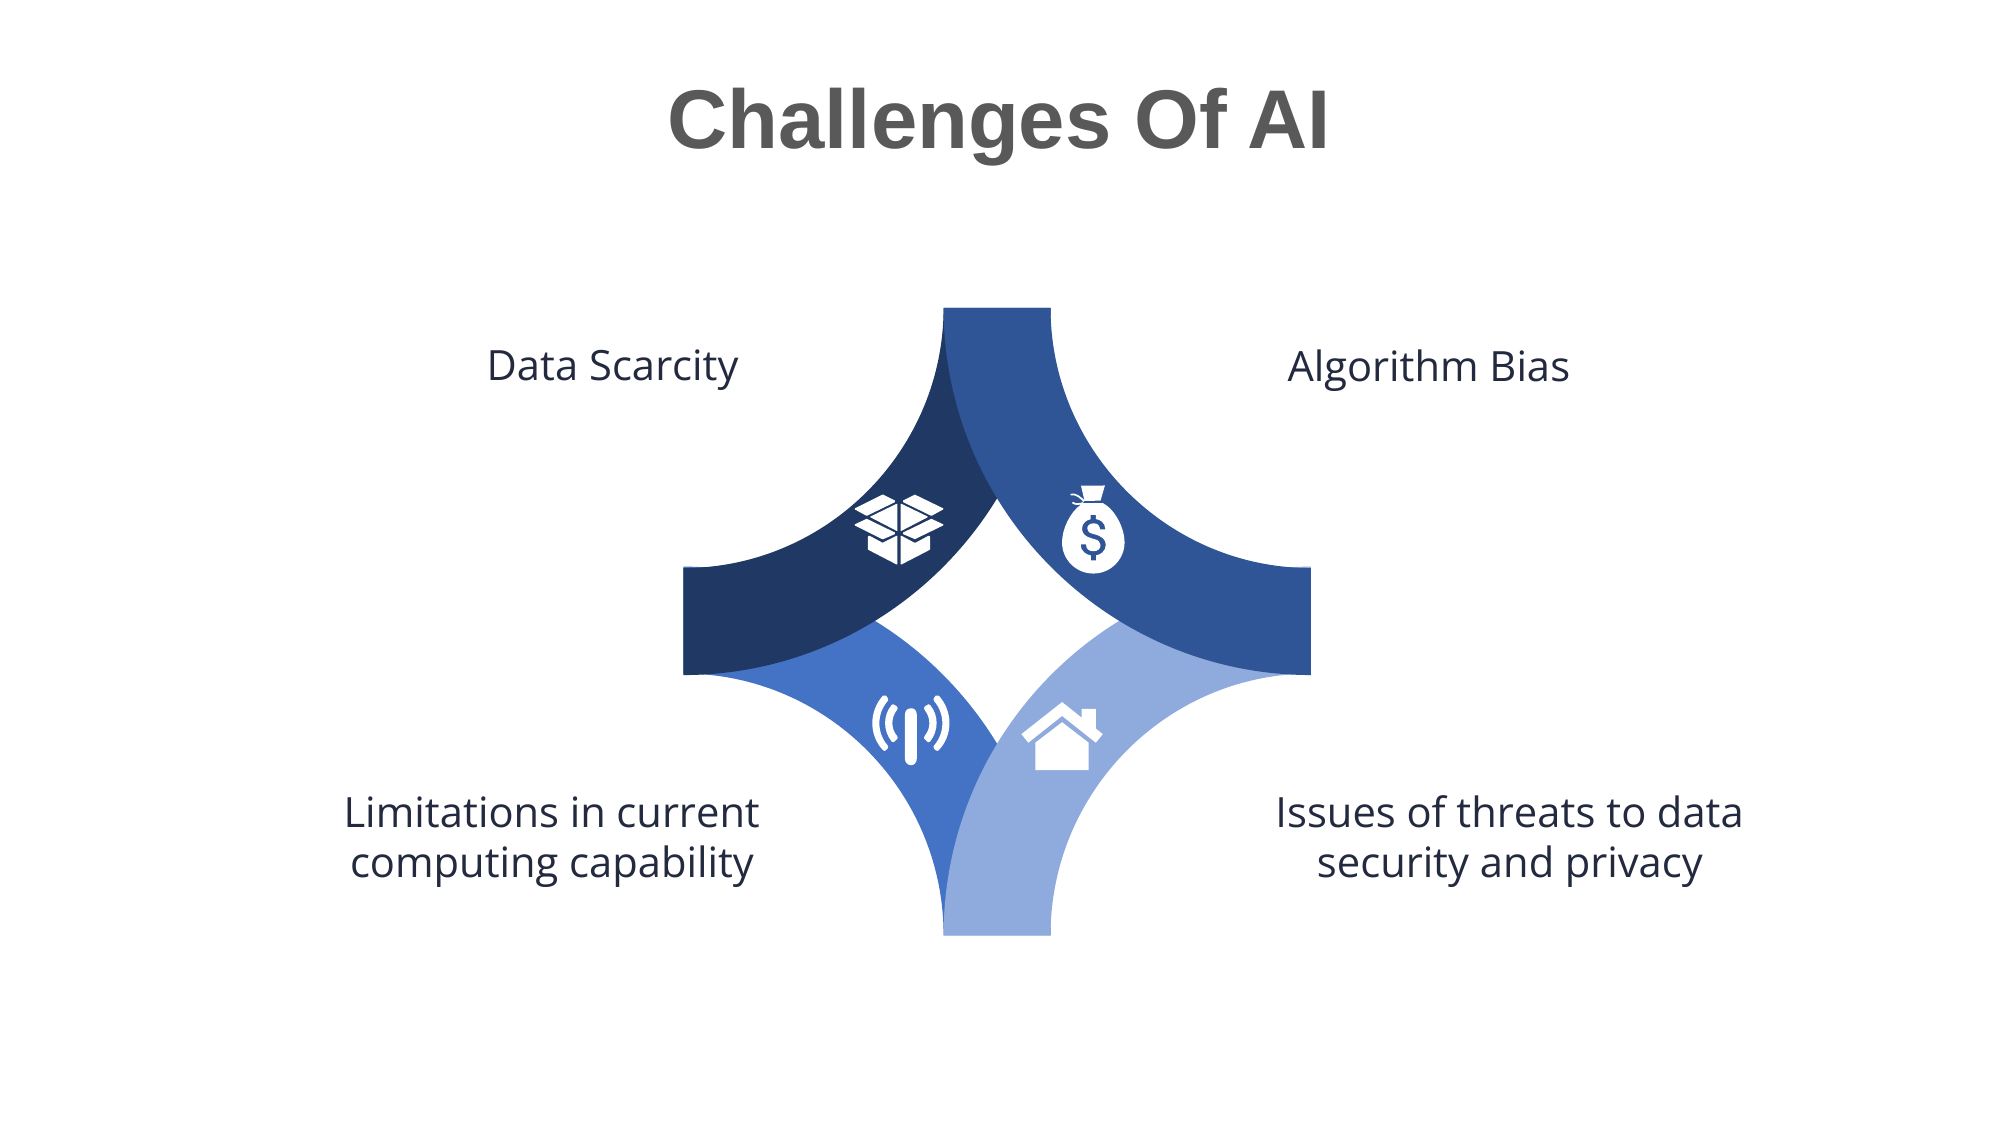

Challenges Of AI

Data Scarcity
Algorithm Bias
Limitations in current computing capability
Issues of threats to data security and privacy